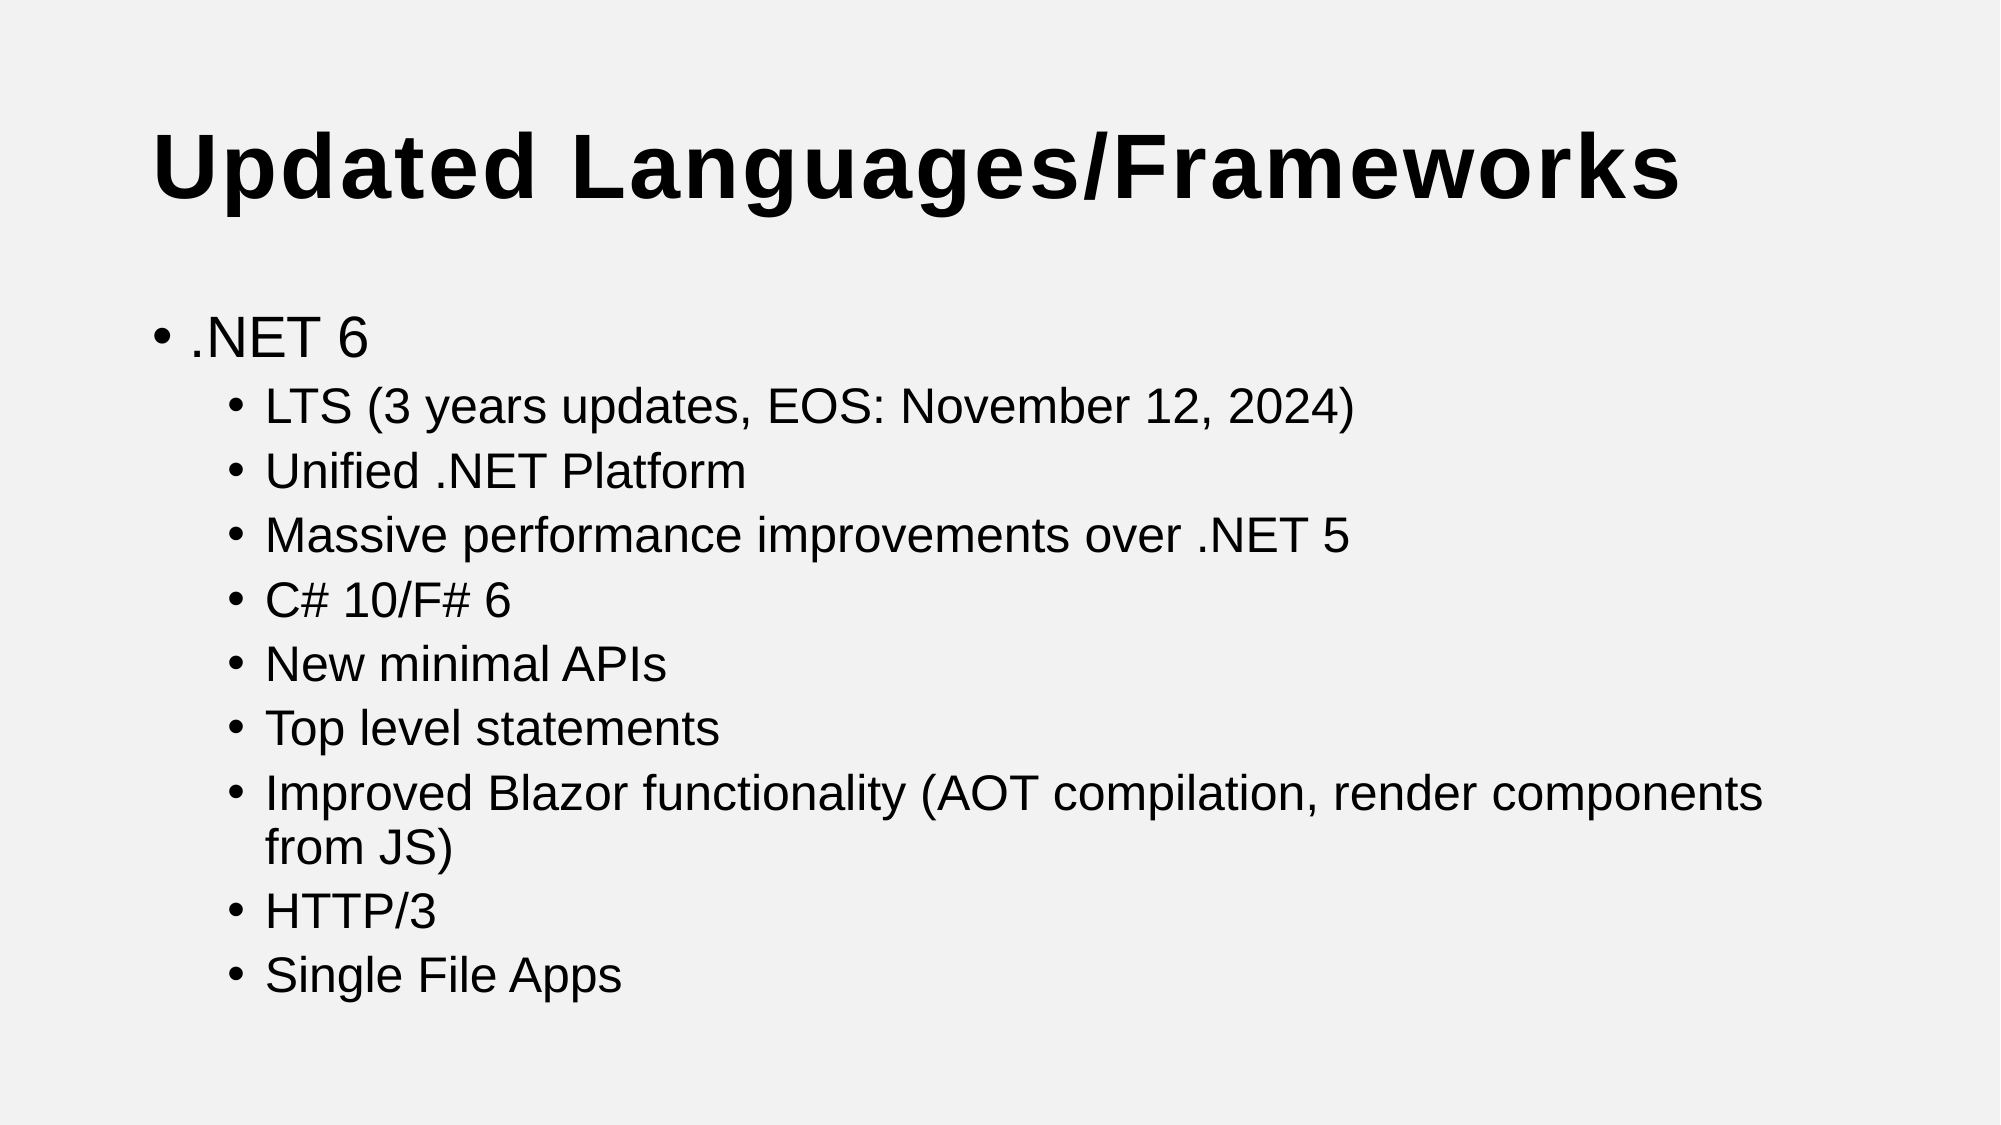

# Updated Languages/Frameworks
.NET 6
LTS (3 years updates, EOS: November 12, 2024)
Unified .NET Platform
Massive performance improvements over .NET 5
C# 10/F# 6
New minimal APIs
Top level statements
Improved Blazor functionality (AOT compilation, render components from JS)
HTTP/3
Single File Apps